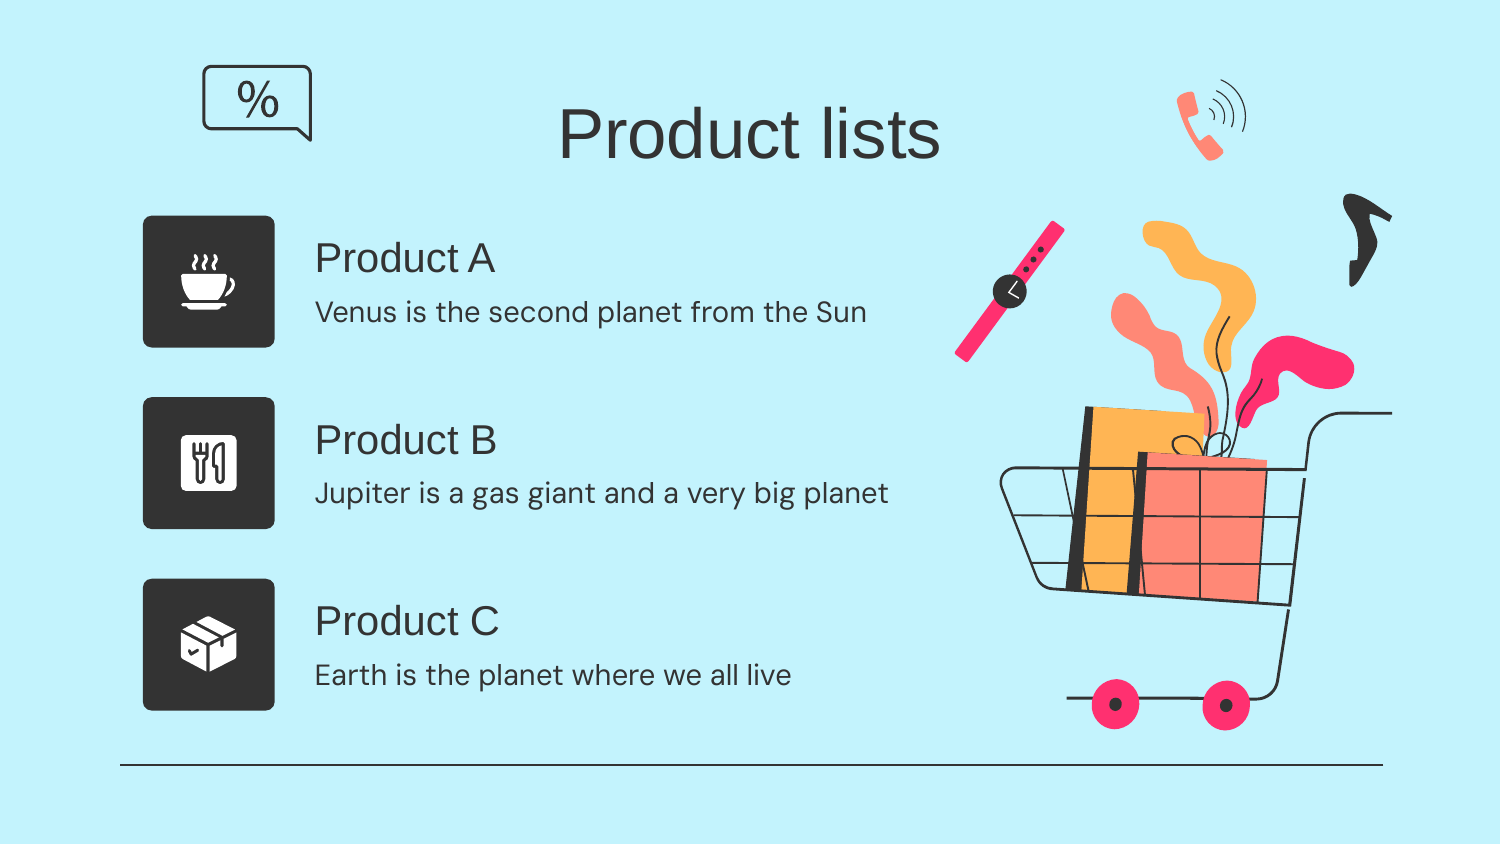

# Product lists

Product A

Venus is the second planet from the Sun

Product B

Jupiter is a gas giant and a very big planet

Product C

Earth is the planet where we all live